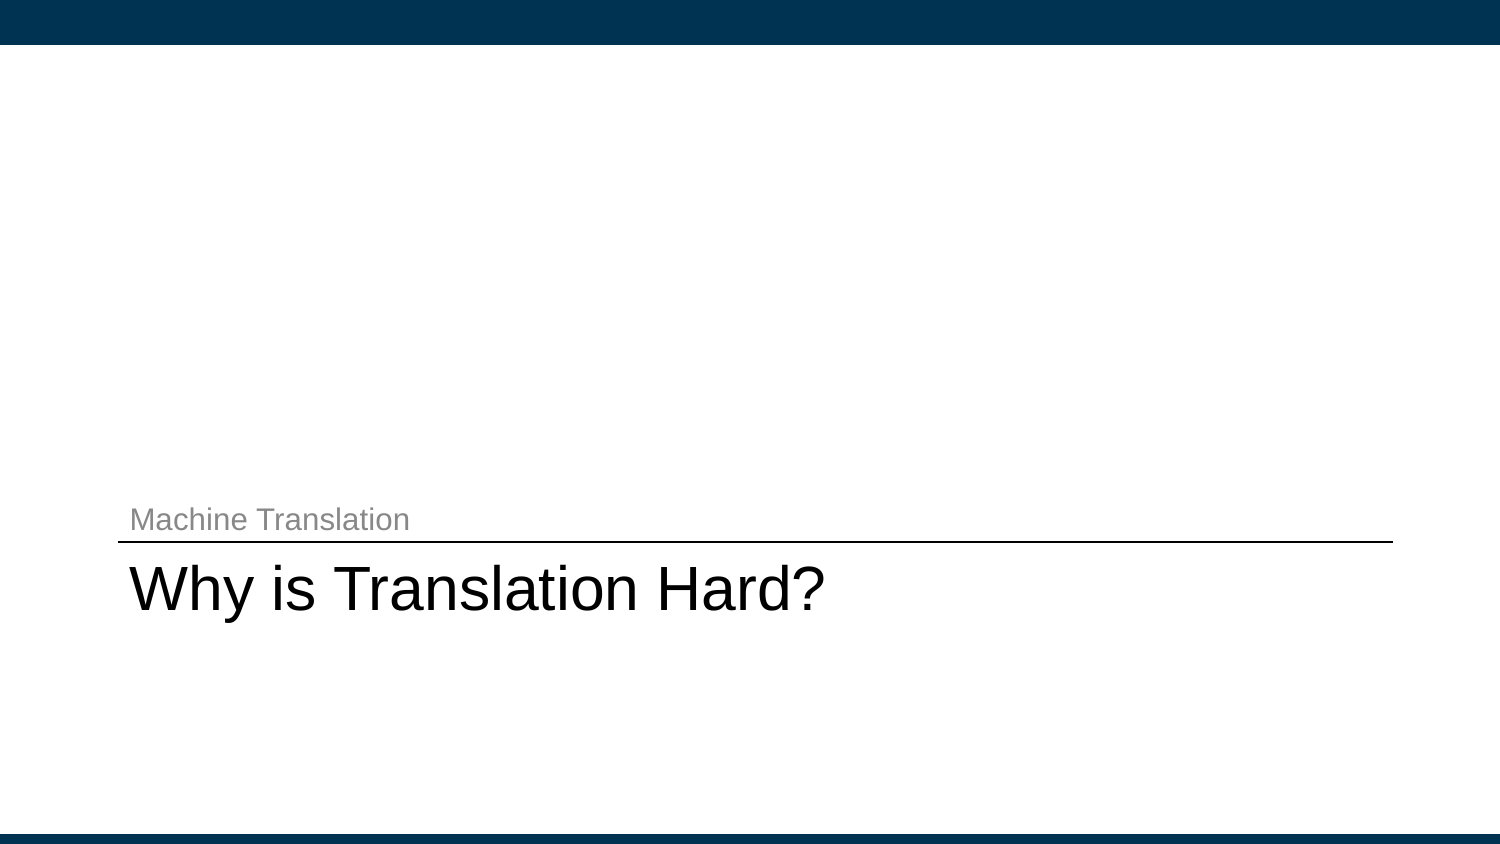

Machine Translation
# Why is Translation Hard?